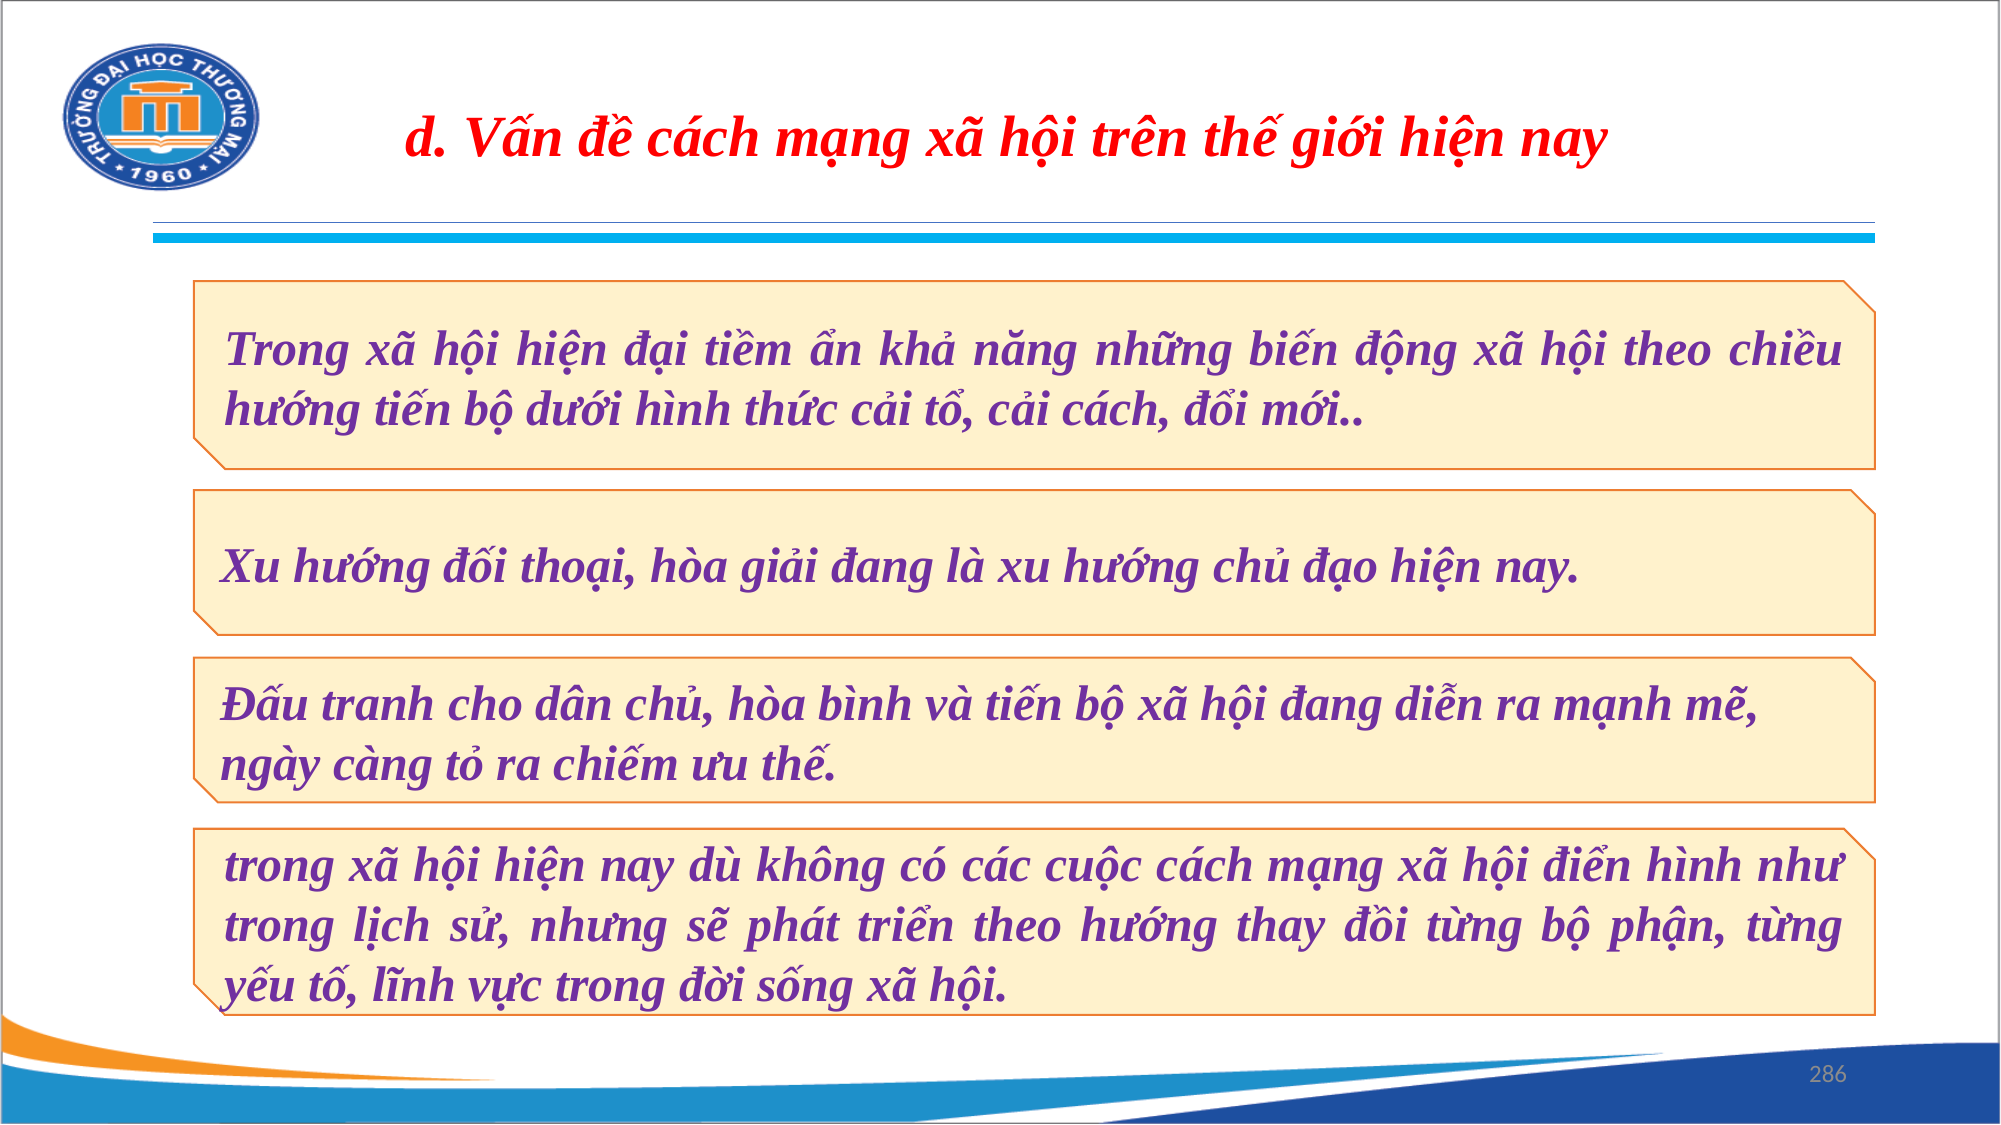

d. Vấn đề cách mạng xã hội trên thế giới hiện nay
Trong xã hội hiện đại tiềm ẩn khả năng những biến động xã hội theo chiều hướng tiến bộ dưới hình thức cải tổ, cải cách, đổi mới..
Xu hướng đối thoại, hòa giải đang là xu hướng chủ đạo hiện nay.
Đấu tranh cho dân chủ, hòa bình và tiến bộ xã hội đang diễn ra mạnh mẽ, ngày càng tỏ ra chiếm ưu thế.
trong xã hội hiện nay dù không có các cuộc cách mạng xã hội điển hình như trong lịch sử, nhưng sẽ phát triển theo hướng thay đồi từng bộ phận, từng yếu tố, lĩnh vực trong đời sống xã hội.
286